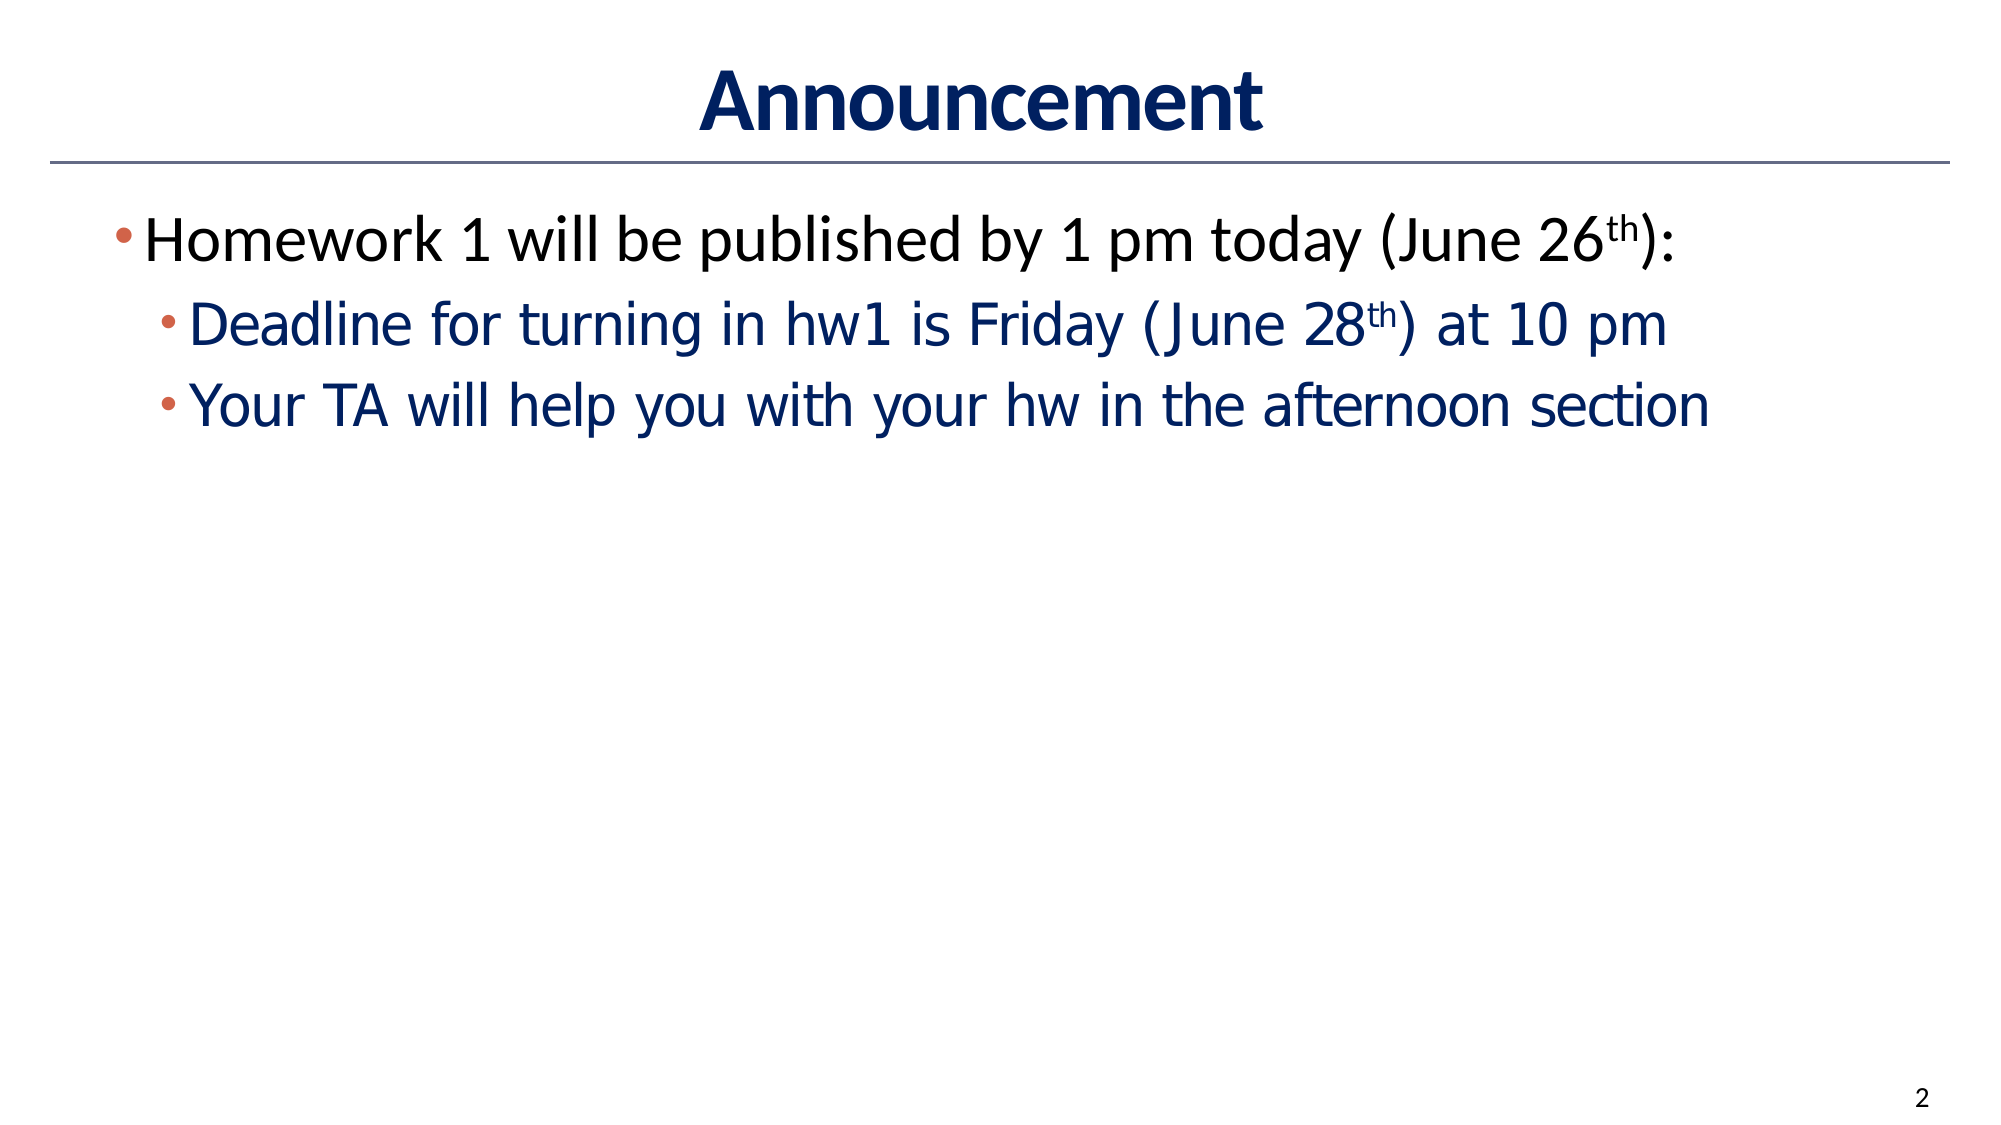

# Announcement
Homework 1 will be published by 1 pm today (June 26th):
Deadline for turning in hw1 is Friday (June 28th) at 10 pm
Your TA will help you with your hw in the afternoon section
2